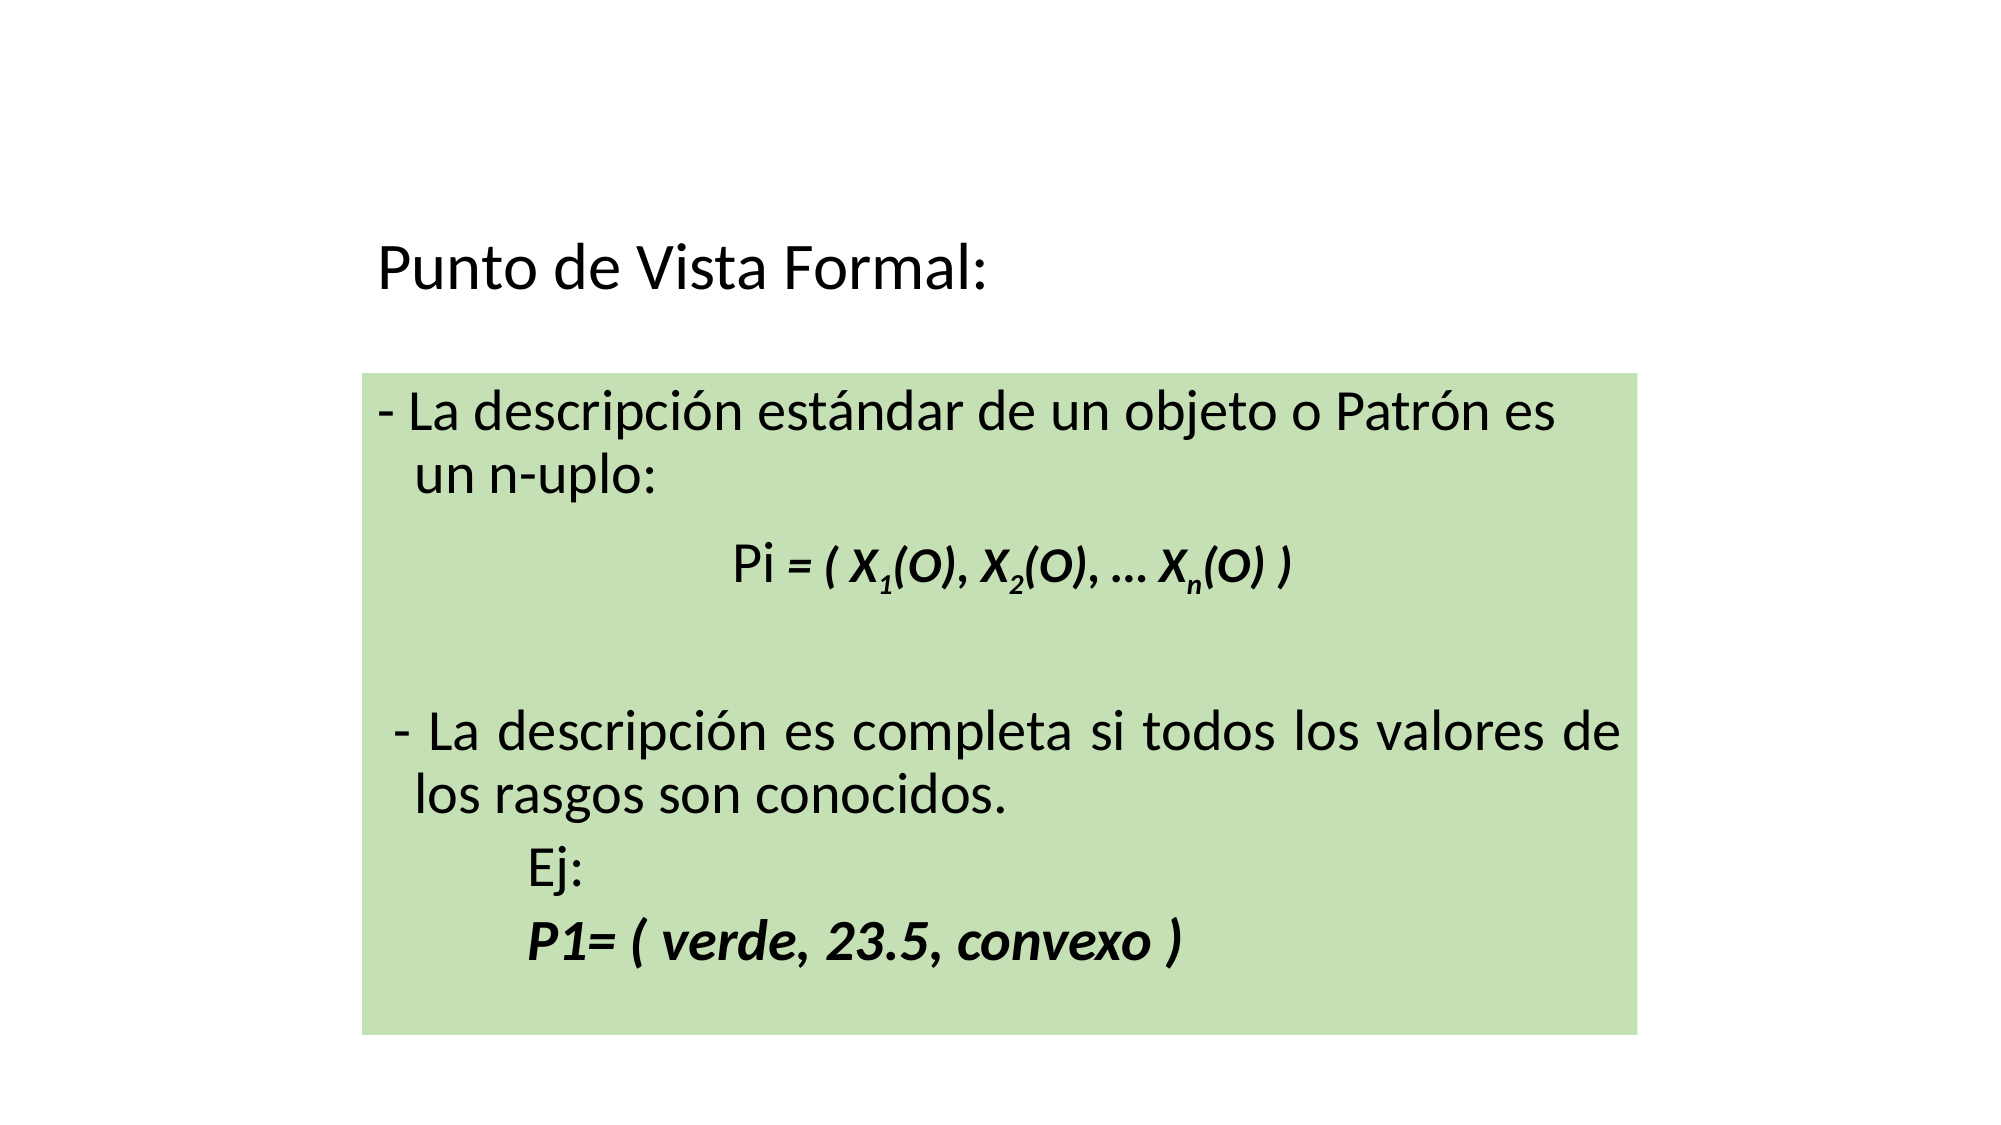

# Punto de Vista Formal:
- La descripción estándar de un objeto o Patrón es un n-uplo:
  Pi = ( X1(O), X2(O), … Xn(O) )

 - La descripción es completa si todos los valores de los rasgos son conocidos.
Ej:
P1= ( verde, 23.5, convexo )